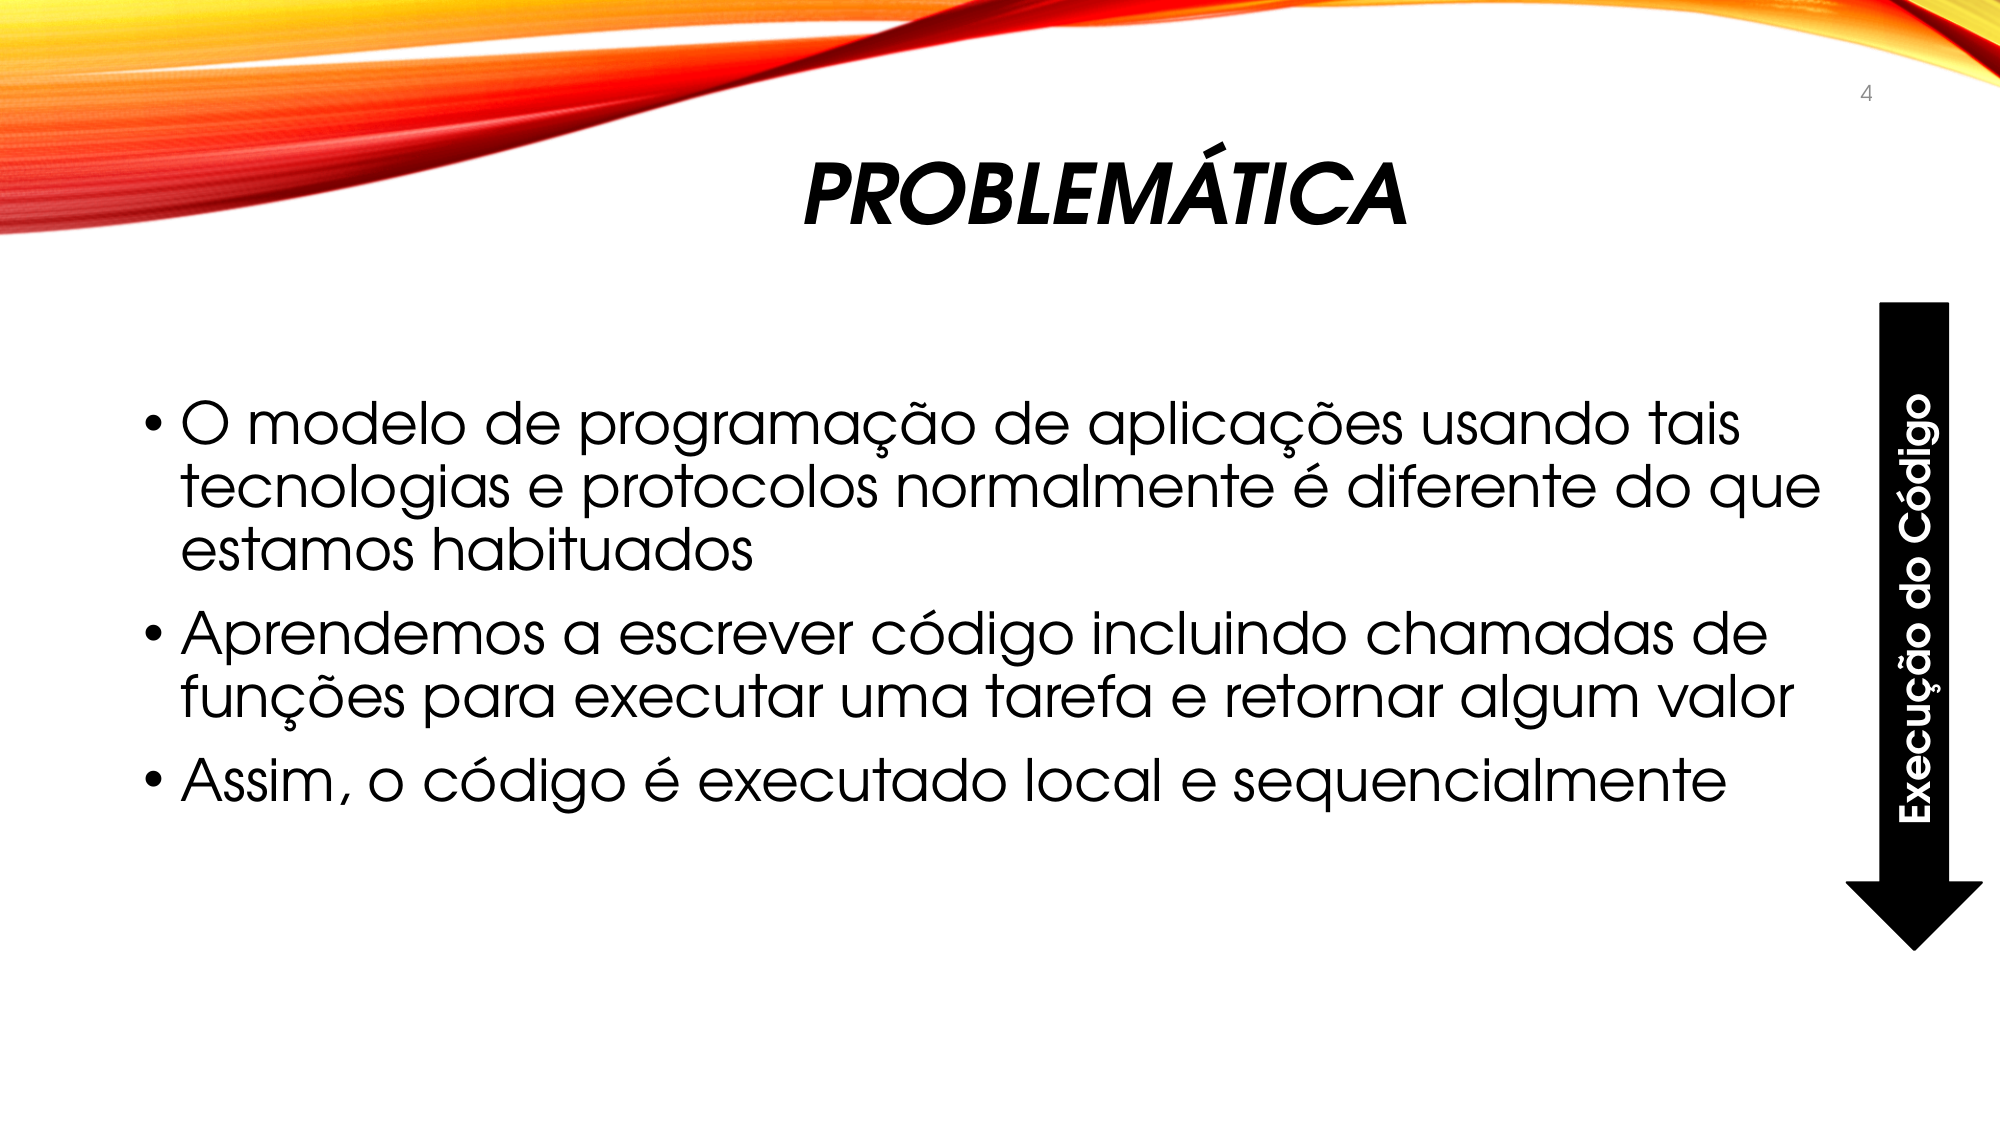

4
# PROBLEMÁTICA
Execução do Código
O modelo de programação de aplicações usando tais tecnologias e protocolos normalmente é diferente do que estamos habituados
Aprendemos a escrever código incluindo chamadas de funções para executar uma tarefa e retornar algum valor
Assim, o código é executado local e sequencialmente